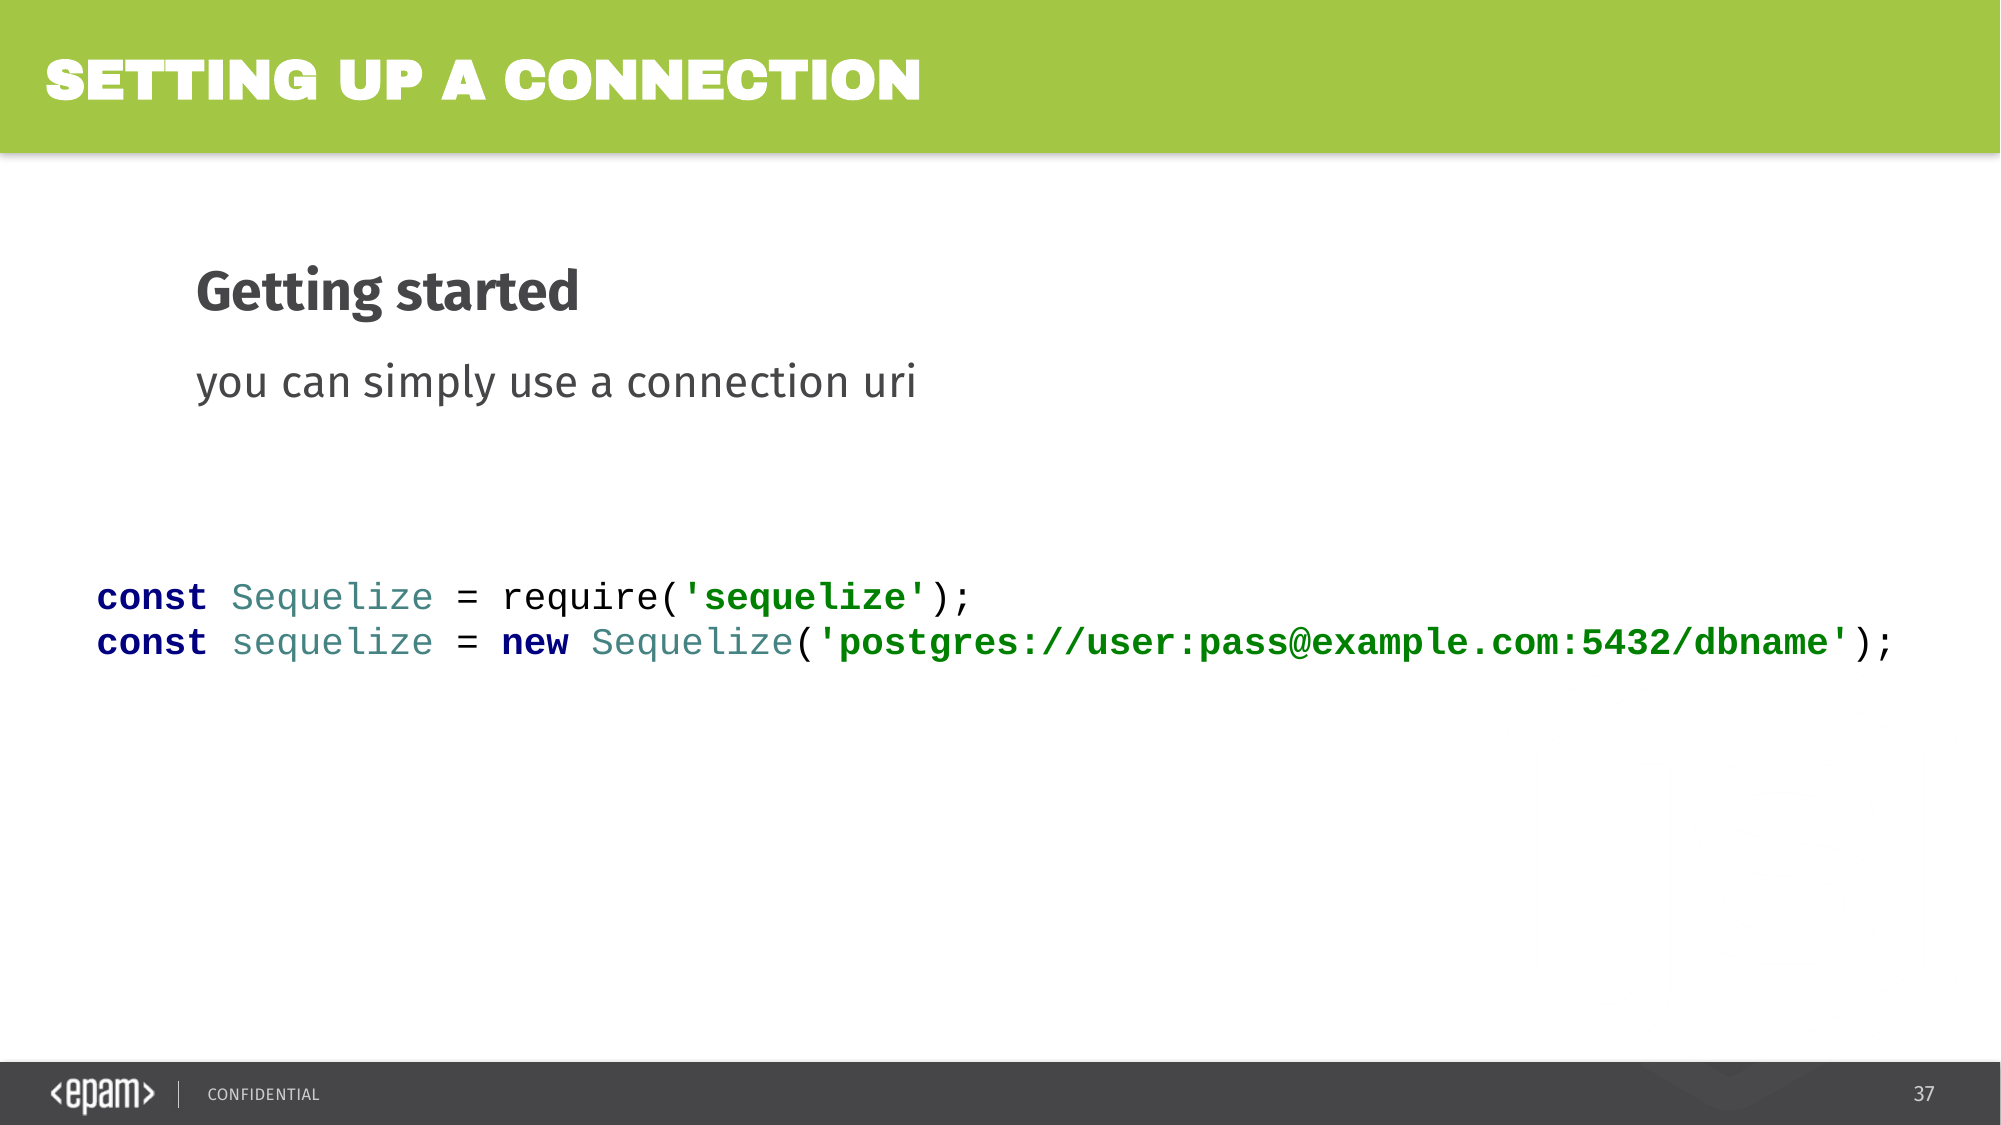

SETTING UP A CONNECTION
Getting started
you can simply use a connection uri
const Sequelize = require('sequelize');
const sequelize = new Sequelize('postgres://user:pass@example.com:5432/dbname');